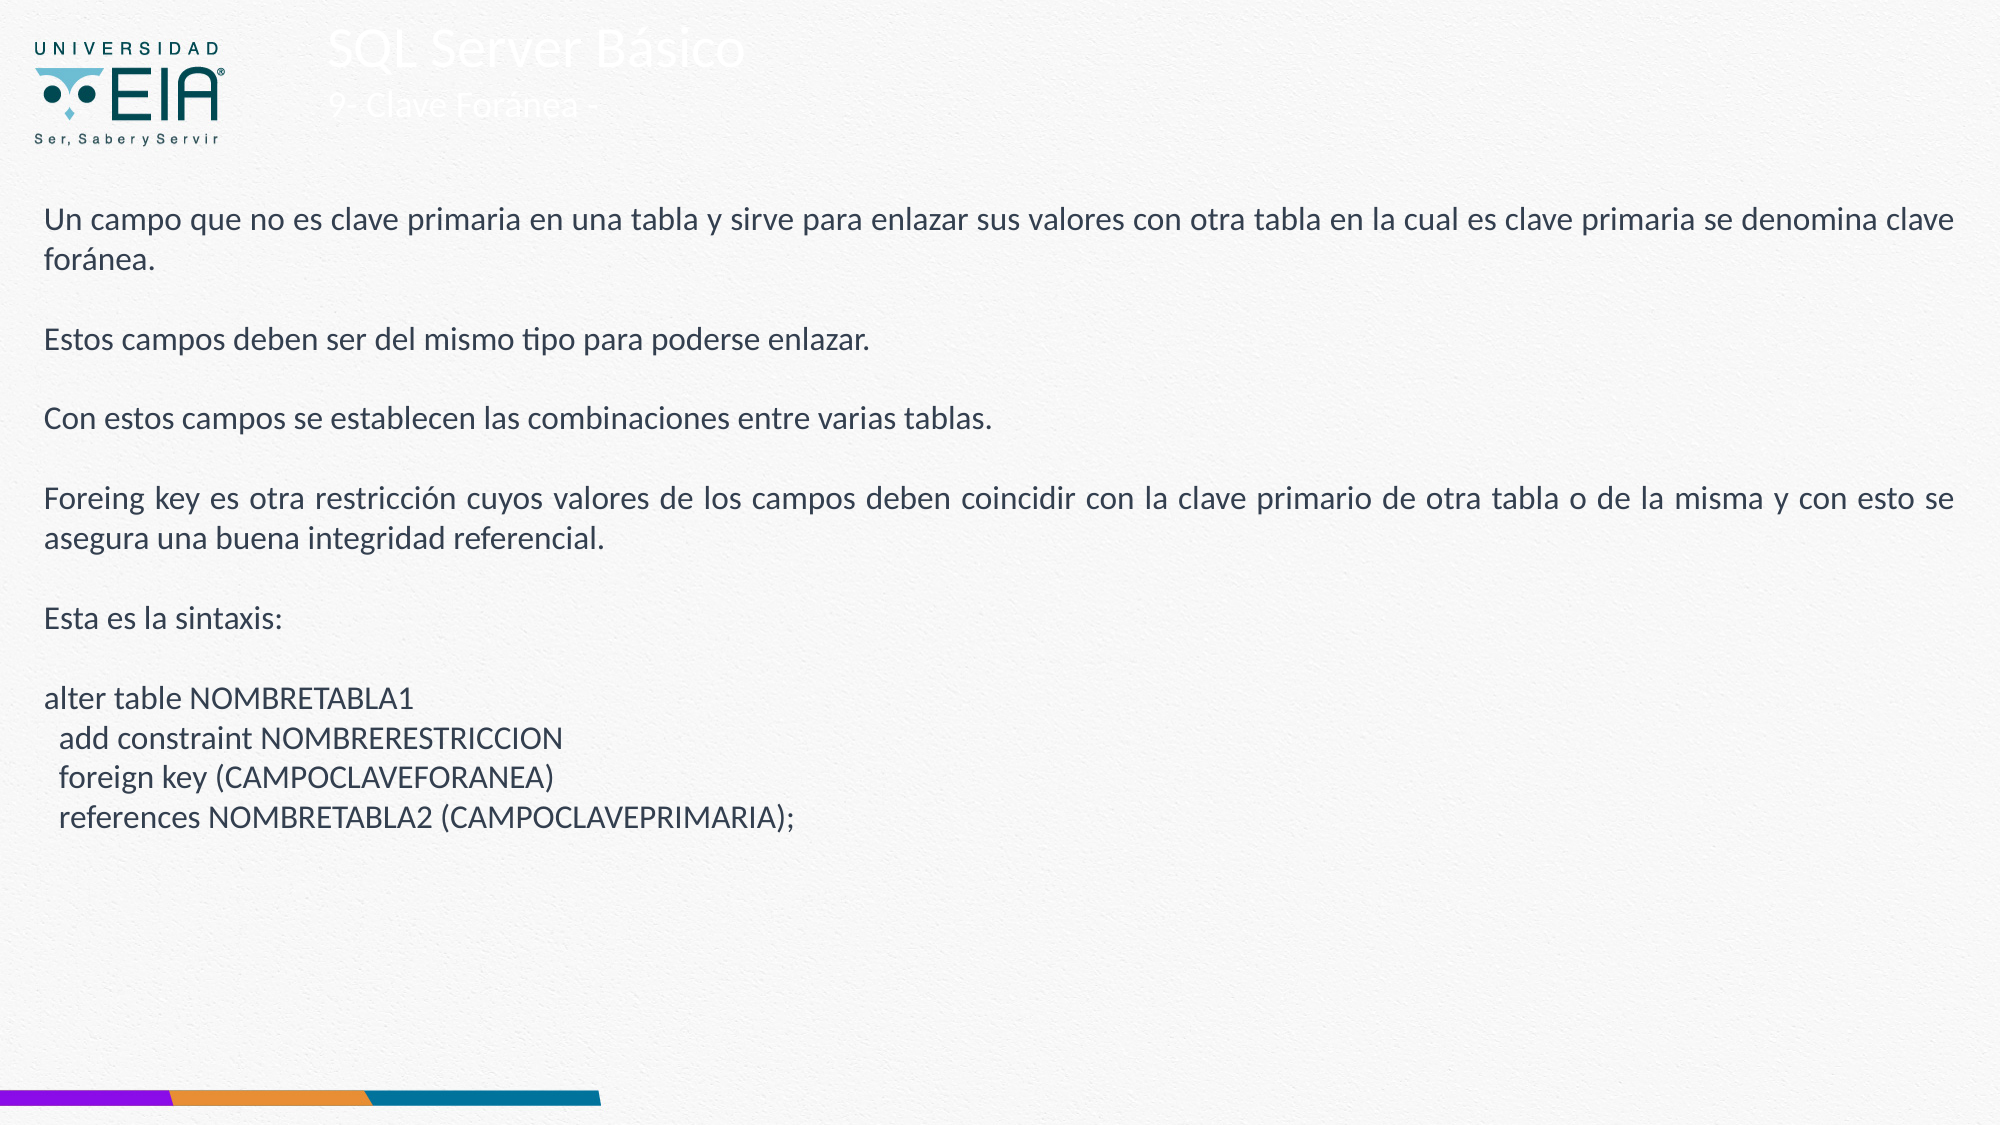

SQL Server Básico
9- Clave Foránea -
Un campo que no es clave primaria en una tabla y sirve para enlazar sus valores con otra tabla en la cual es clave primaria se denomina clave foránea.

Estos campos deben ser del mismo tipo para poderse enlazar.

Con estos campos se establecen las combinaciones entre varias tablas.

Foreing key es otra restricción cuyos valores de los campos deben coincidir con la clave primario de otra tabla o de la misma y con esto se asegura una buena integridad referencial.

Esta es la sintaxis:

alter table NOMBRETABLA1
  add constraint NOMBRERESTRICCION
  foreign key (CAMPOCLAVEFORANEA)
  references NOMBRETABLA2 (CAMPOCLAVEPRIMARIA);